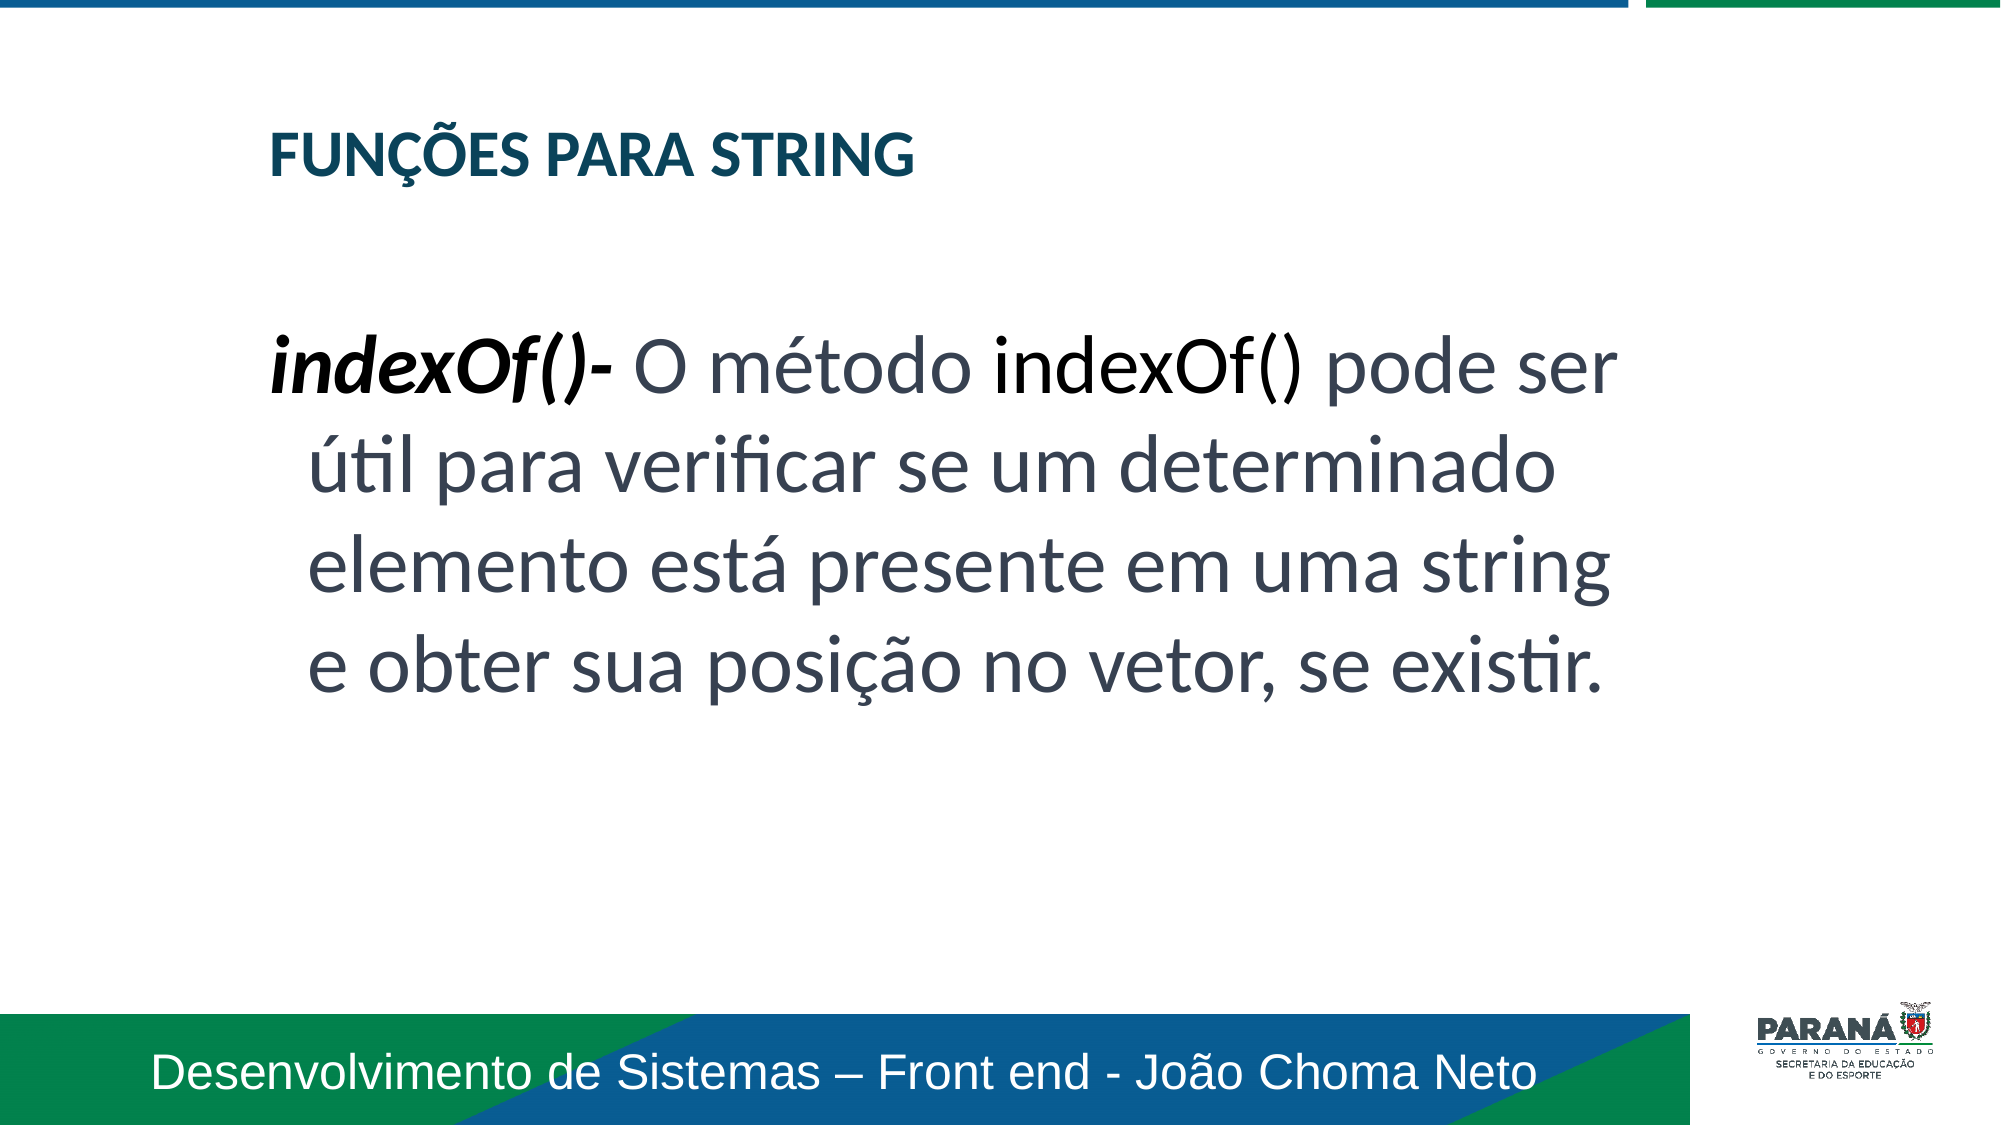

FUNÇÕES PARA STRING
indexOf()- O método indexOf() pode ser útil para verificar se um determinado elemento está presente em uma string e obter sua posição no vetor, se existir.